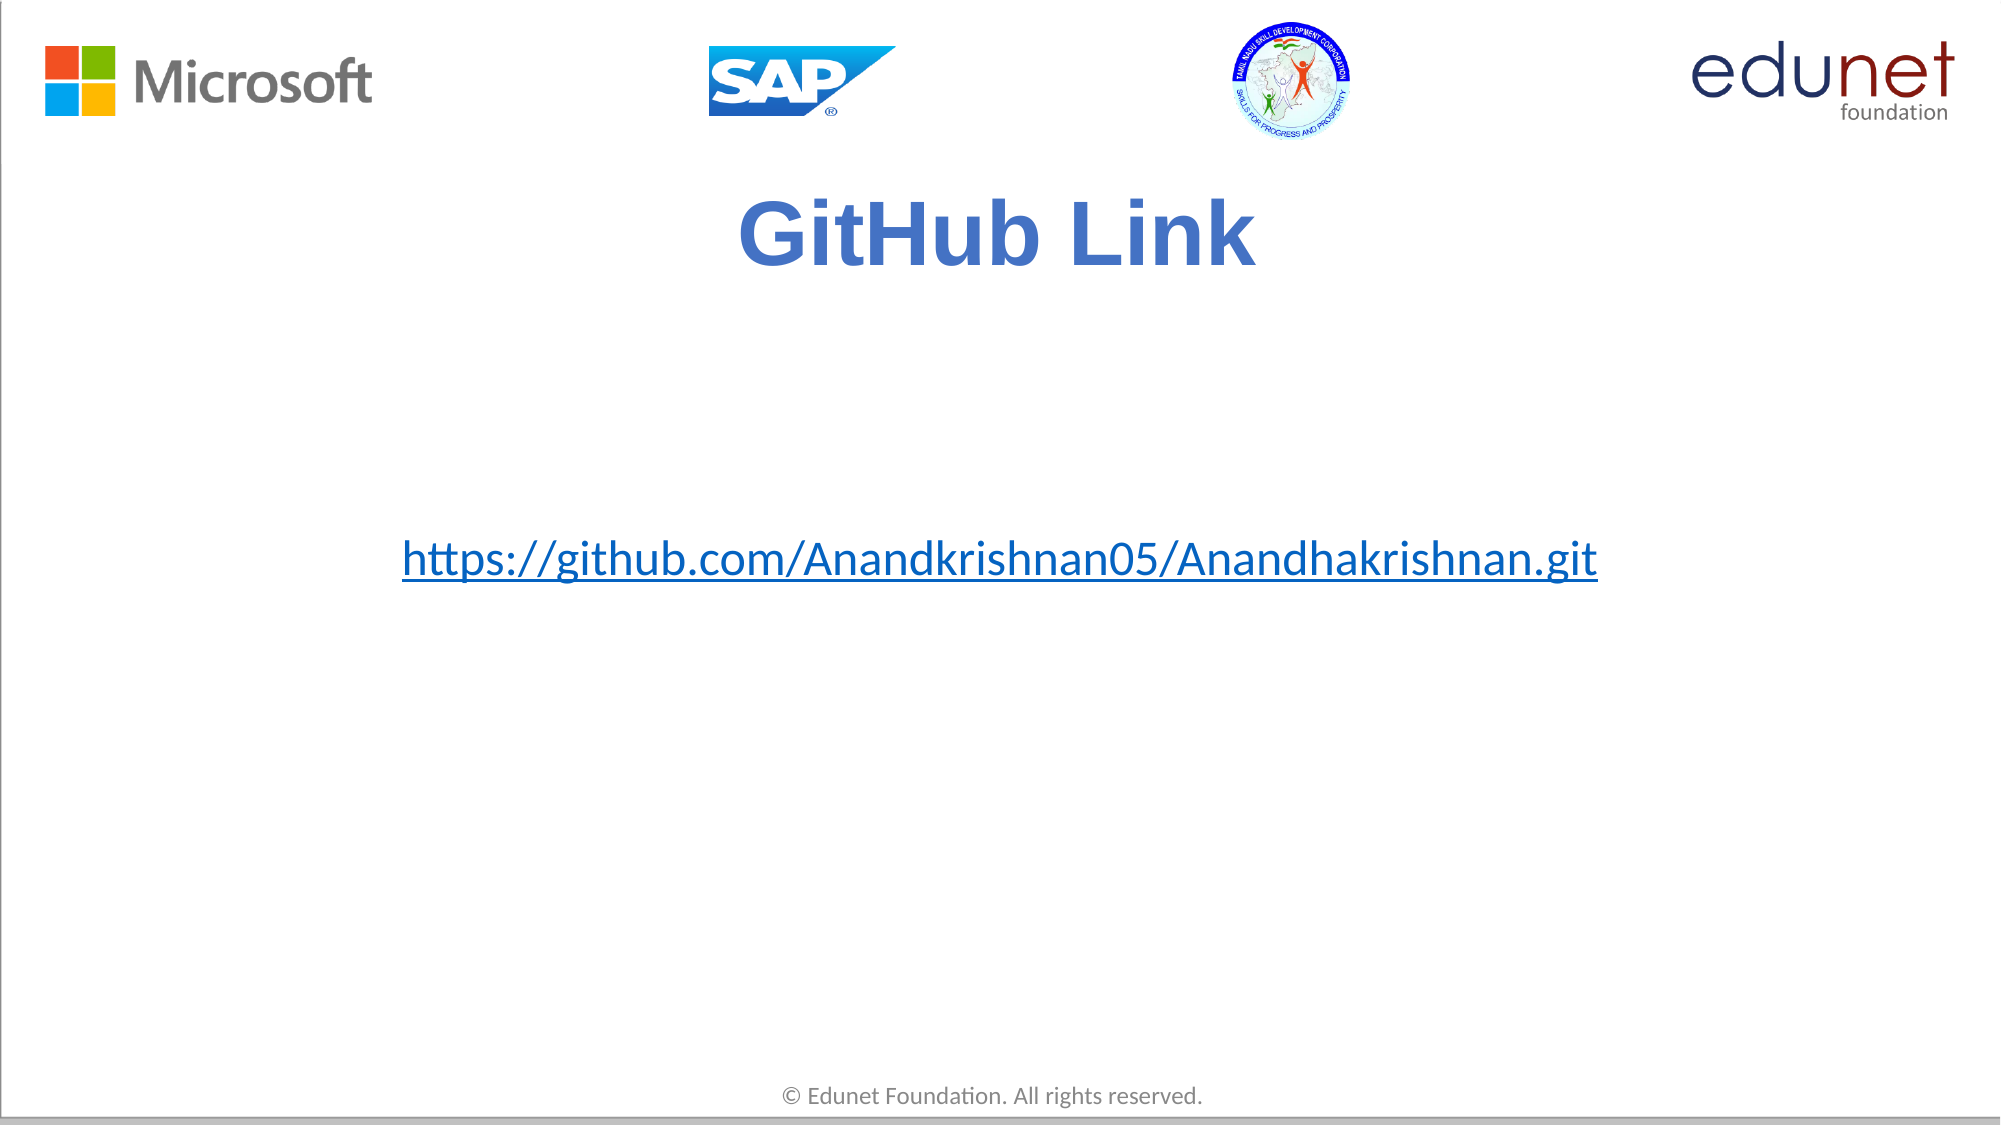

# GitHub Link
https://github.com/Anandkrishnan05/Anandhakrishnan.git

© Edunet Foundation. All rights reserved.